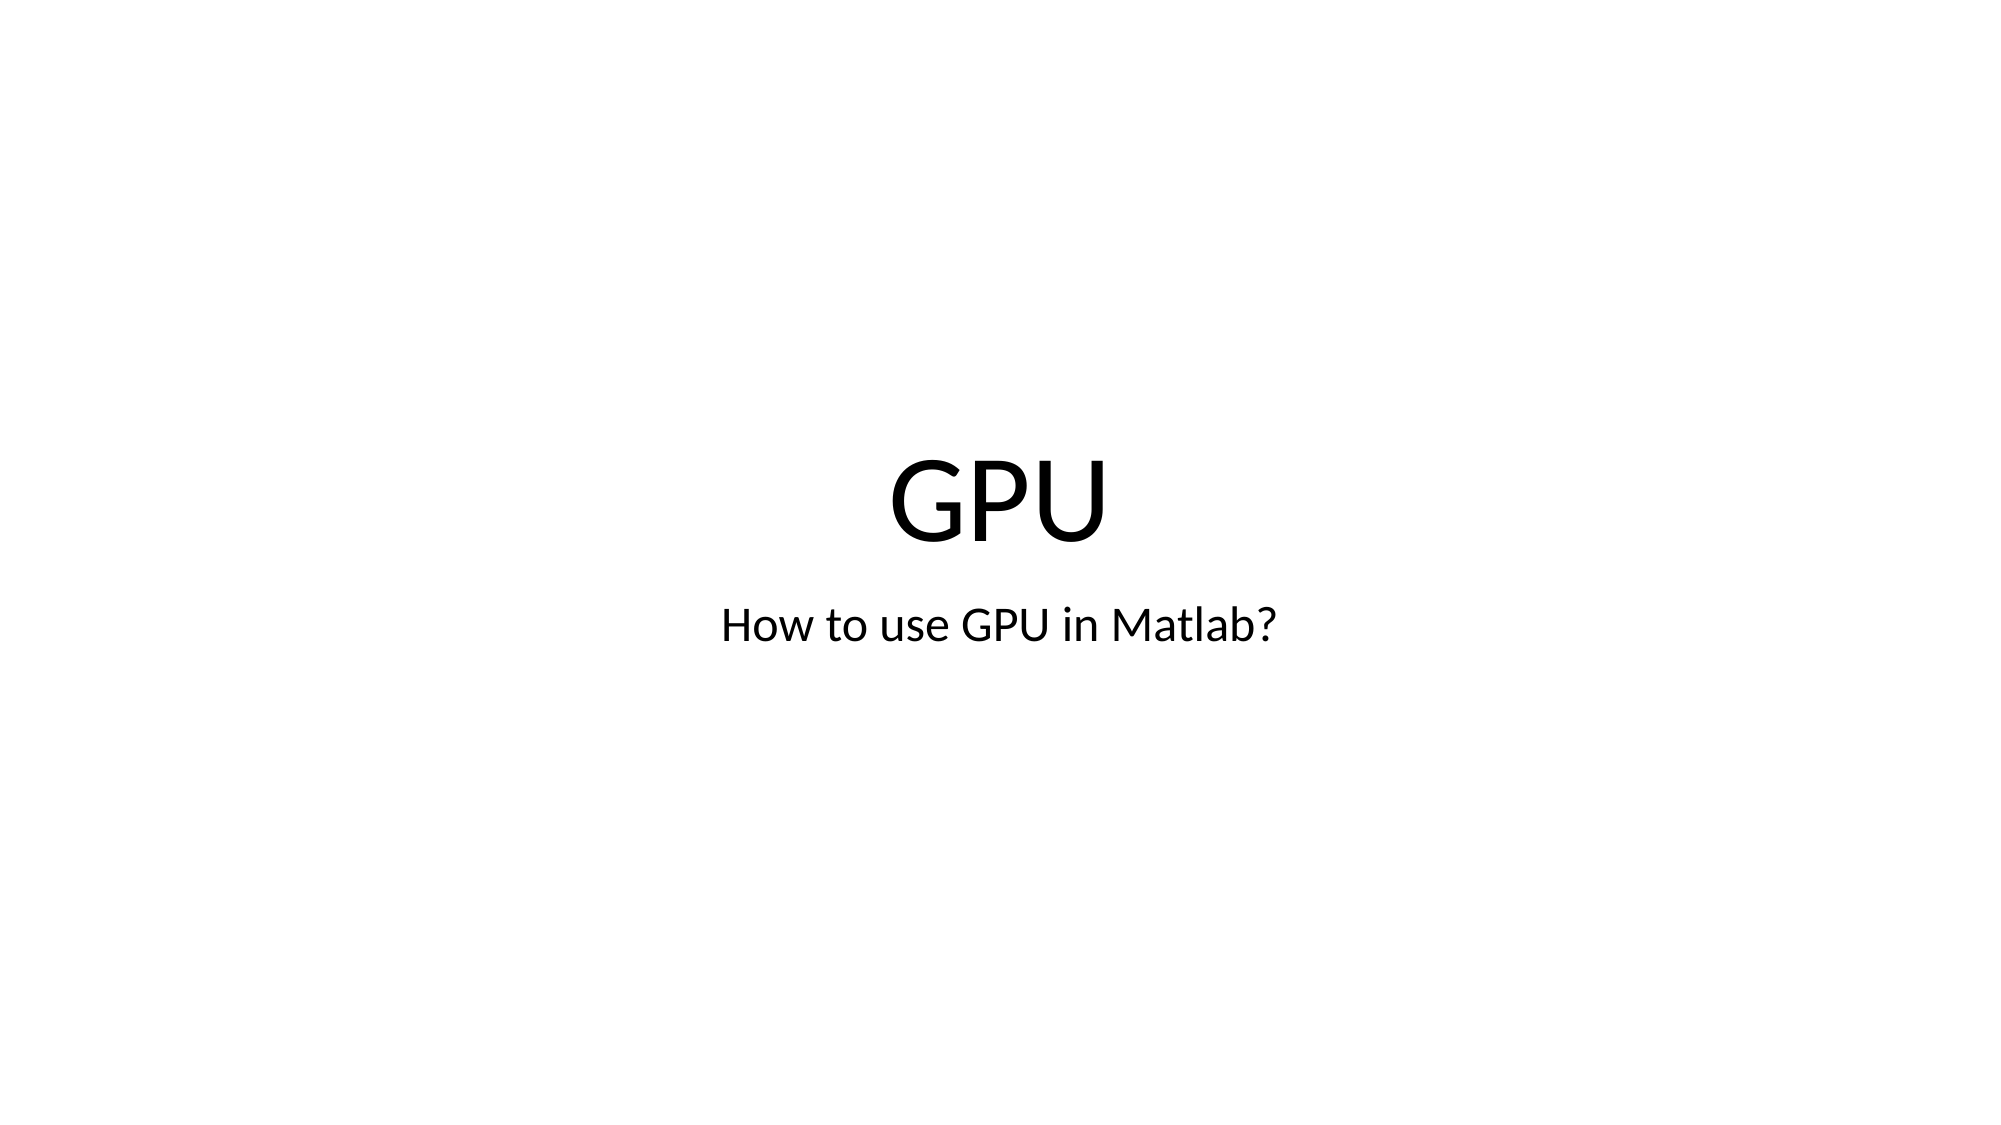

# GPU
How to use GPU in Matlab?